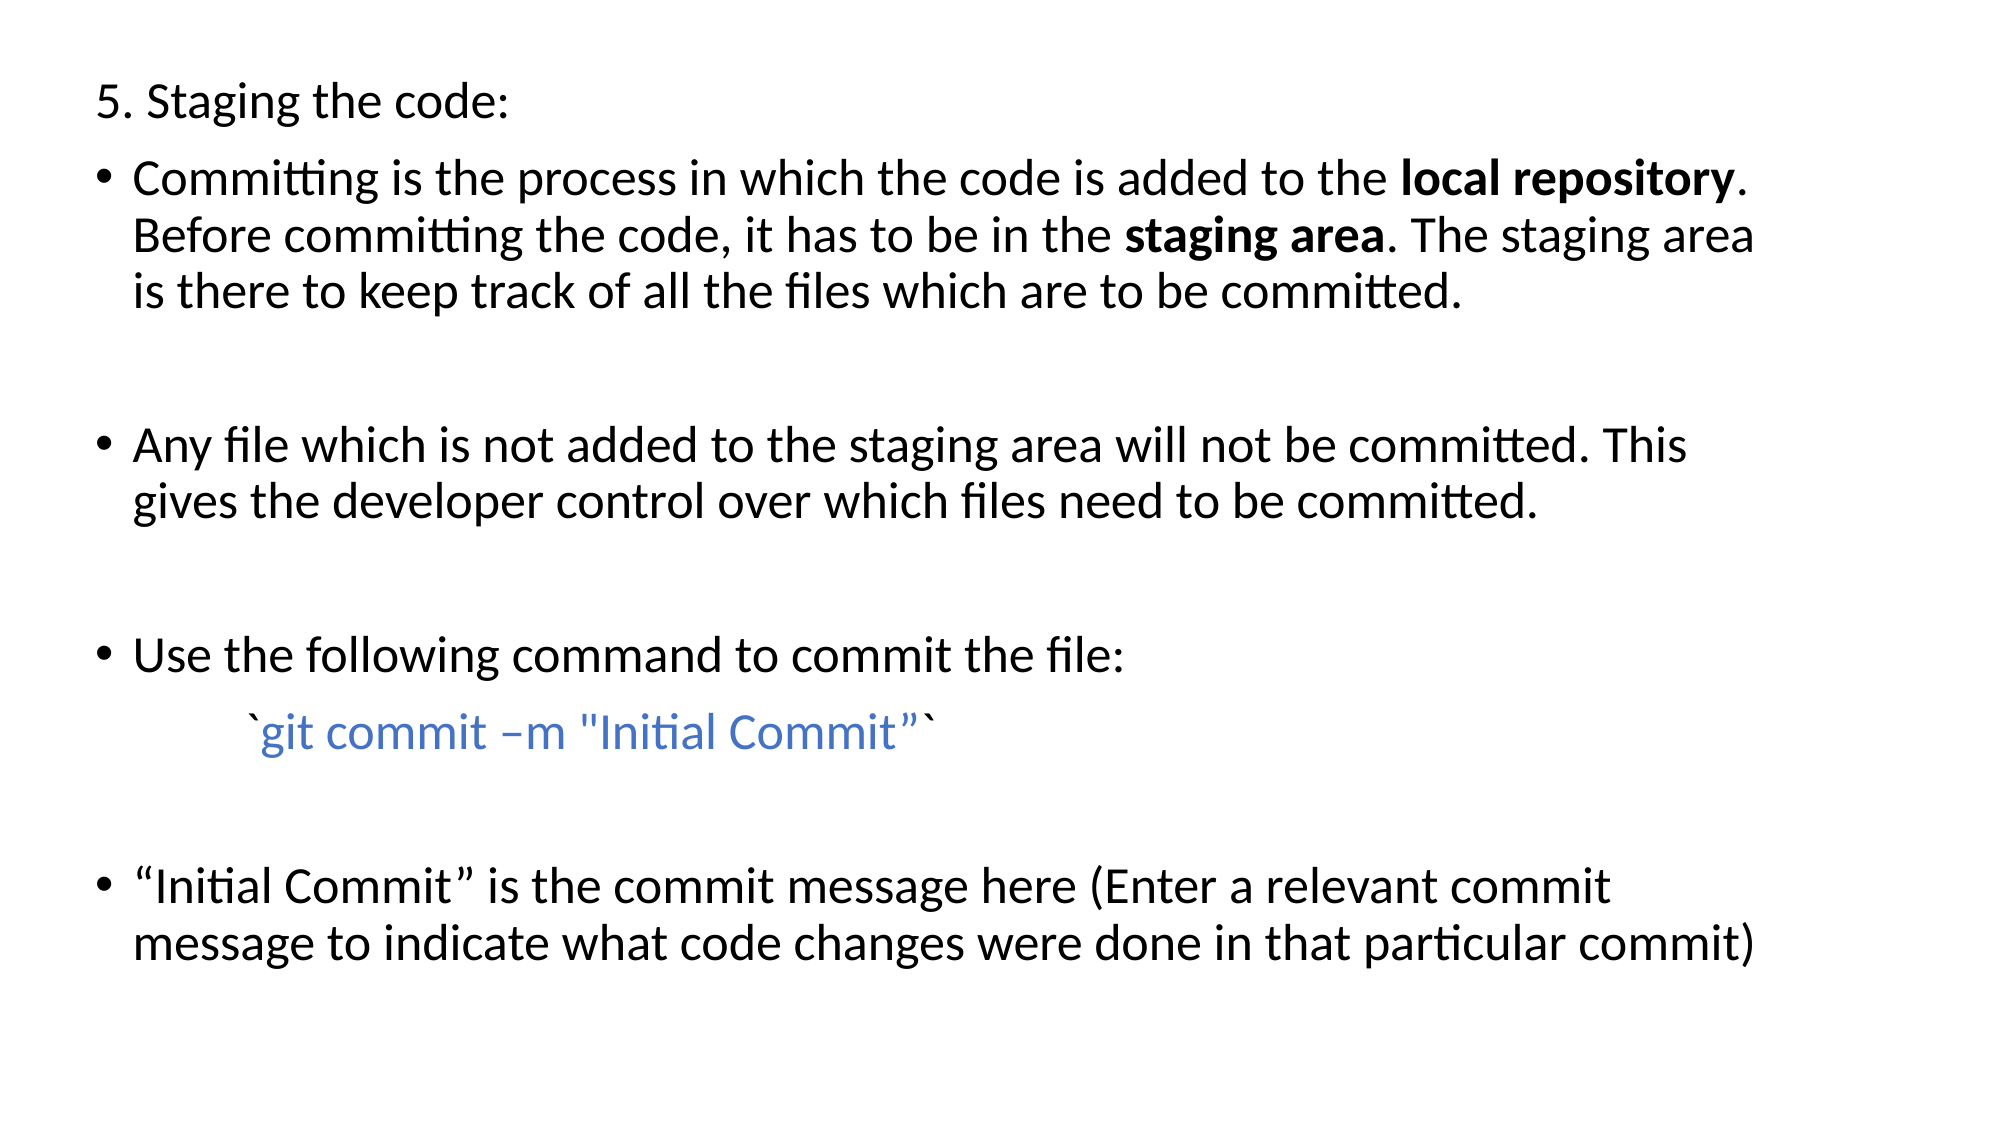

5. Staging the code:
Committing is the process in which the code is added to the local repository. Before committing the code, it has to be in the staging area. The staging area is there to keep track of all the files which are to be committed.

Any file which is not added to the staging area will not be committed. This gives the developer control over which files need to be committed.

Use the following command to commit the file:
	`git commit –m "Initial Commit”`

“Initial Commit” is the commit message here (Enter a relevant commit message to indicate what code changes were done in that particular commit)